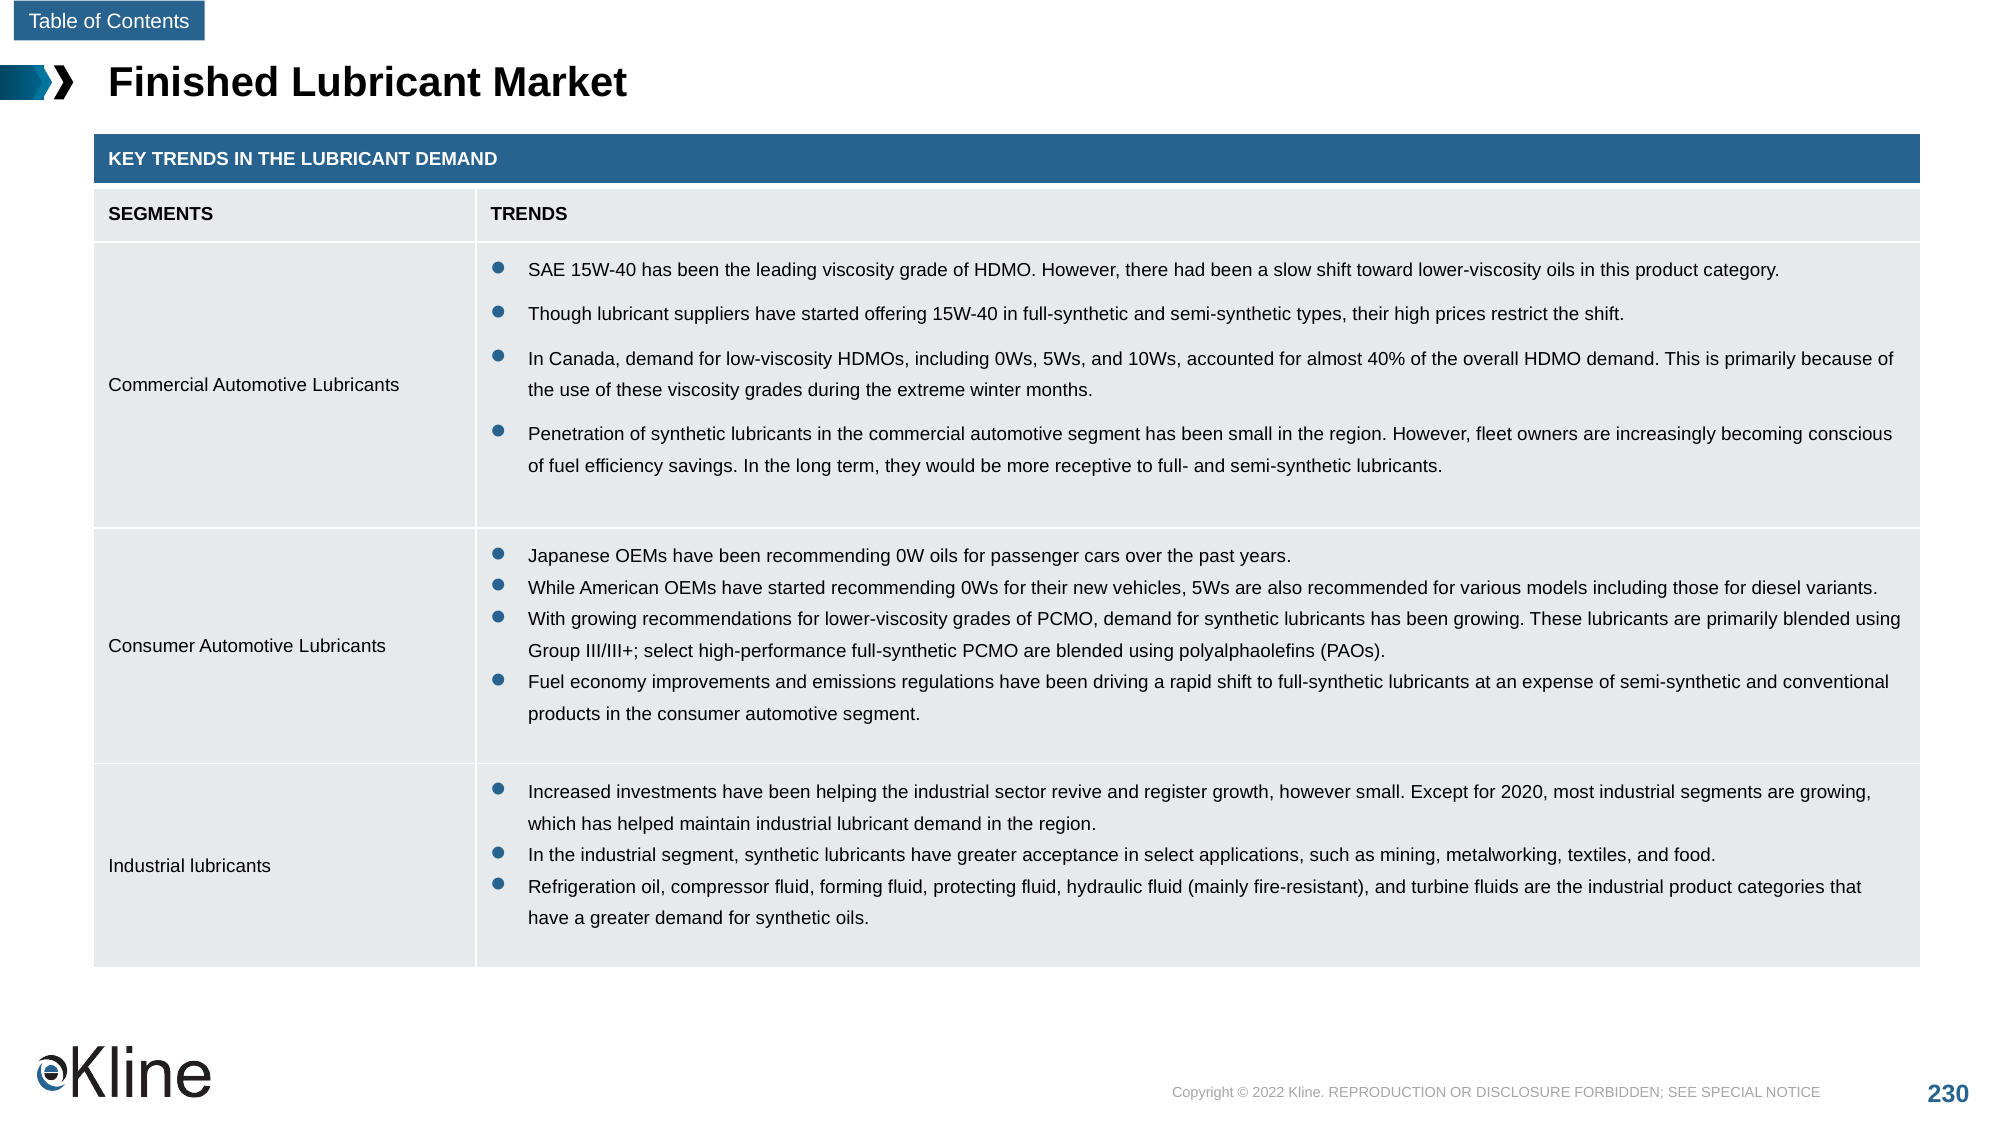

# Finished Lubricant Market
| KEY TRENDS IN THE LUBRICANT DEMAND |  |
| --- | --- |
| SEGMENTS | TRENDS |
| Commercial Automotive Lubricants | SAE 15W-40 has been the leading viscosity grade of HDMO. However, there had been a slow shift toward lower-viscosity oils in this product category. Though lubricant suppliers have started offering 15W-40 in full-synthetic and semi-synthetic types, their high prices restrict the shift. In Canada, demand for low-viscosity HDMOs, including 0Ws, 5Ws, and 10Ws, accounted for almost 40% of the overall HDMO demand. This is primarily because of the use of these viscosity grades during the extreme winter months. Penetration of synthetic lubricants in the commercial automotive segment has been small in the region. However, fleet owners are increasingly becoming conscious of fuel efficiency savings. In the long term, they would be more receptive to full- and semi-synthetic lubricants. |
| Consumer Automotive Lubricants | Japanese OEMs have been recommending 0W oils for passenger cars over the past years. While American OEMs have started recommending 0Ws for their new vehicles, 5Ws are also recommended for various models including those for diesel variants. With growing recommendations for lower-viscosity grades of PCMO, demand for synthetic lubricants has been growing. These lubricants are primarily blended using Group III/III+; select high-performance full-synthetic PCMO are blended using polyalphaolefins (PAOs). Fuel economy improvements and emissions regulations have been driving a rapid shift to full-synthetic lubricants at an expense of semi-synthetic and conventional products in the consumer automotive segment. |
| Industrial lubricants | Increased investments have been helping the industrial sector revive and register growth, however small. Except for 2020, most industrial segments are growing, which has helped maintain industrial lubricant demand in the region. In the industrial segment, synthetic lubricants have greater acceptance in select applications, such as mining, metalworking, textiles, and food. Refrigeration oil, compressor fluid, forming fluid, protecting fluid, hydraulic fluid (mainly fire-resistant), and turbine fluids are the industrial product categories that have a greater demand for synthetic oils. |